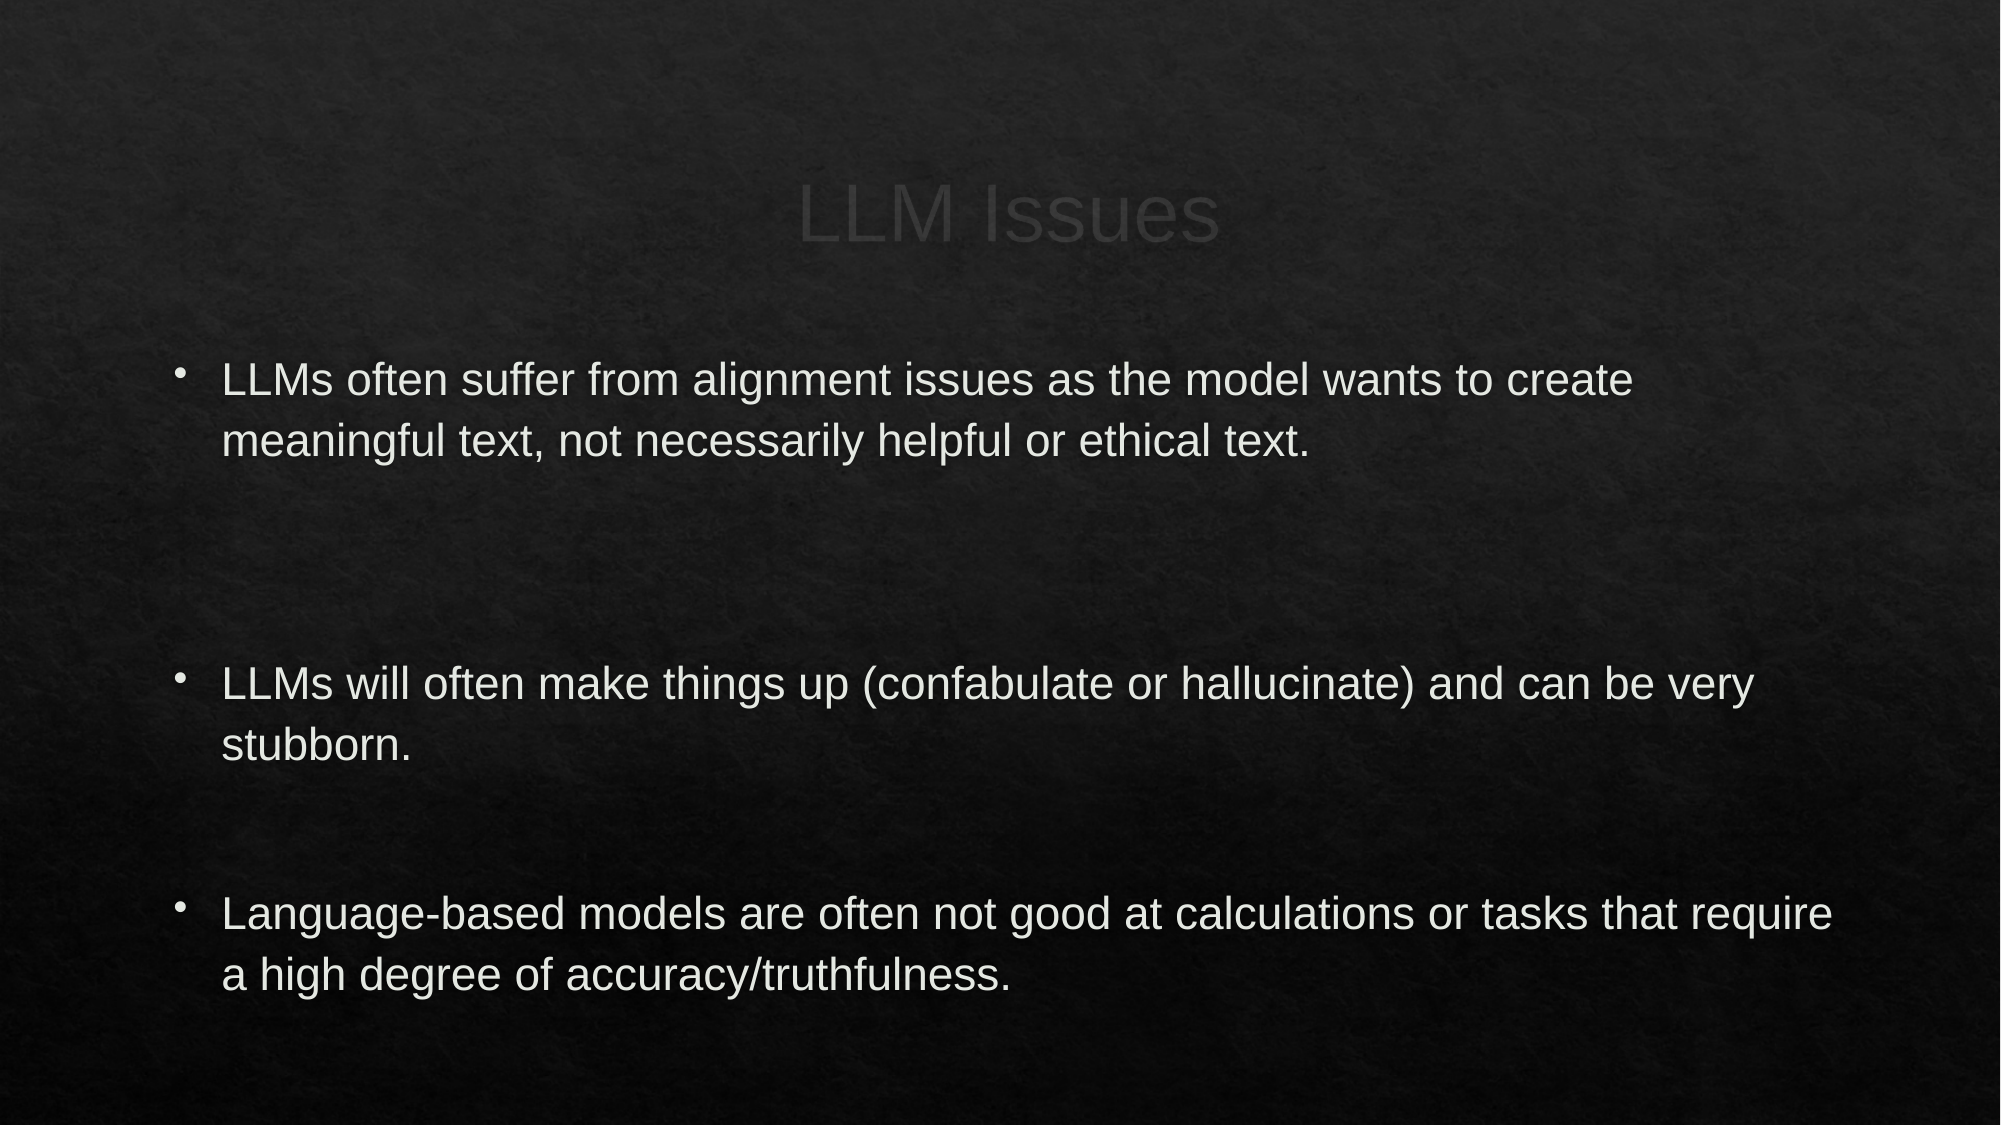

# LLM Issues
LLMs often suffer from alignment issues as the model wants to create meaningful text, not necessarily helpful or ethical text.

LLMs will often make things up (confabulate or hallucinate) and can be very stubborn.

Language-based models are often not good at calculations or tasks that require a high degree of accuracy/truthfulness.